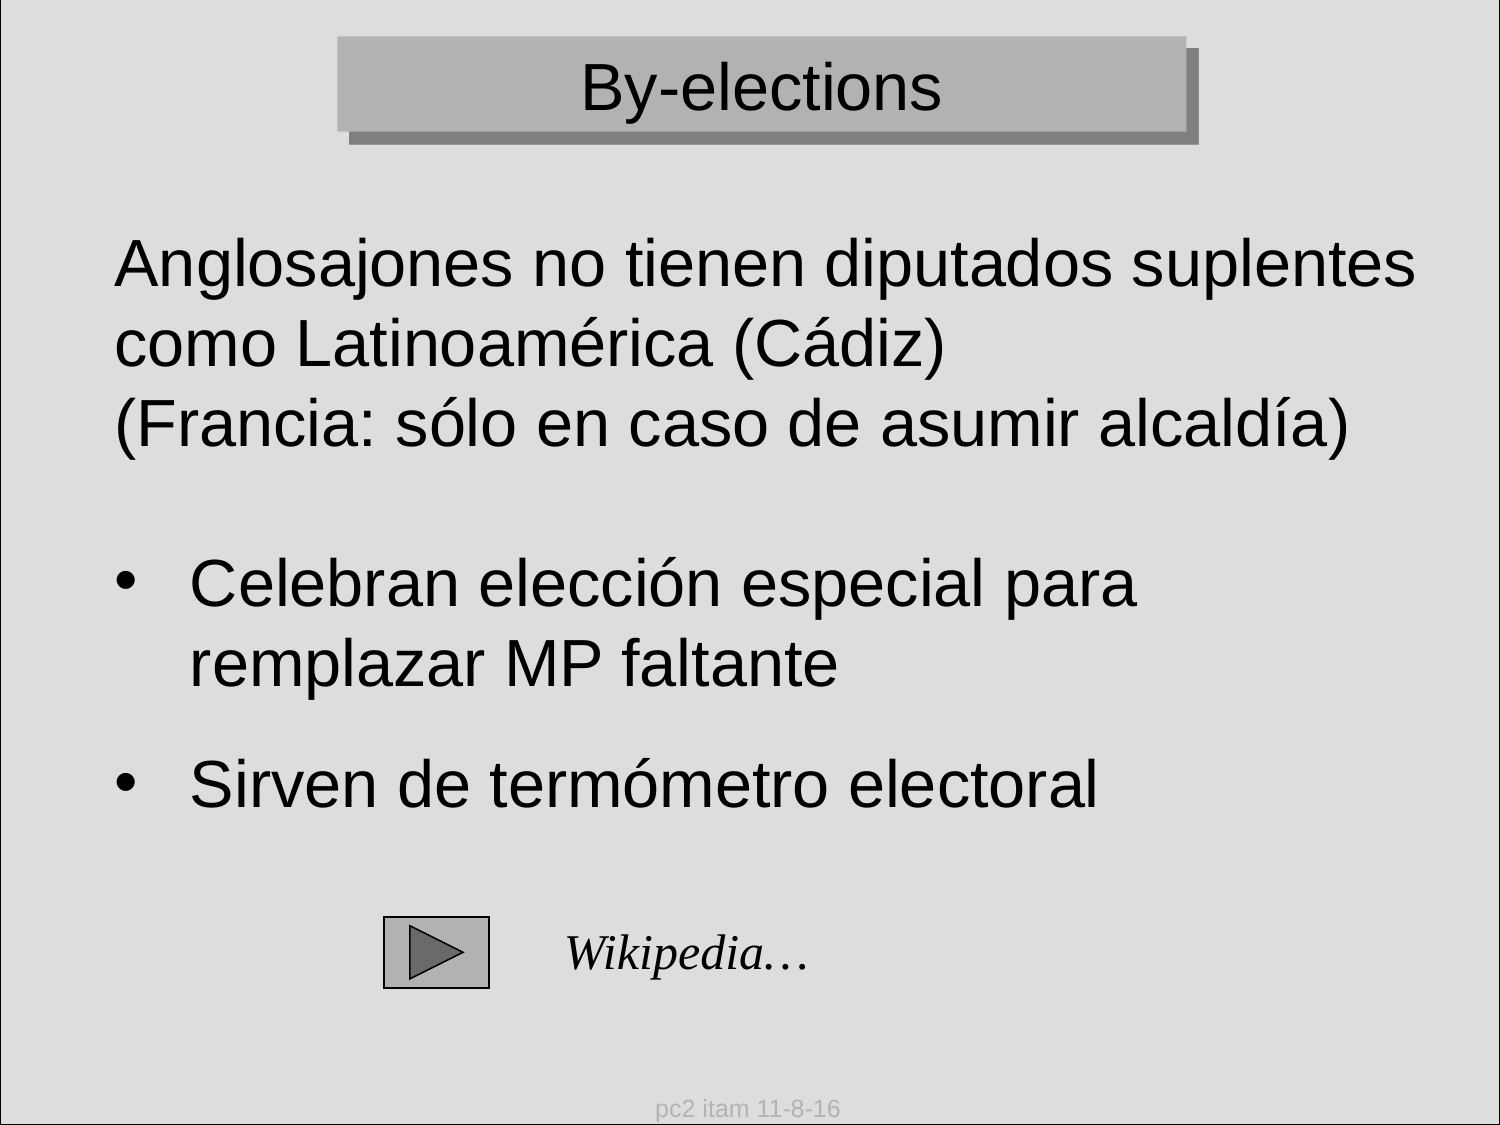

By-elections
Anglosajones no tienen diputados suplentes como Latinoamérica (Cádiz) 
(Francia: sólo en caso de asumir alcaldía)
Celebran elección especial para remplazar MP faltante
Sirven de termómetro electoral
Wikipedia…